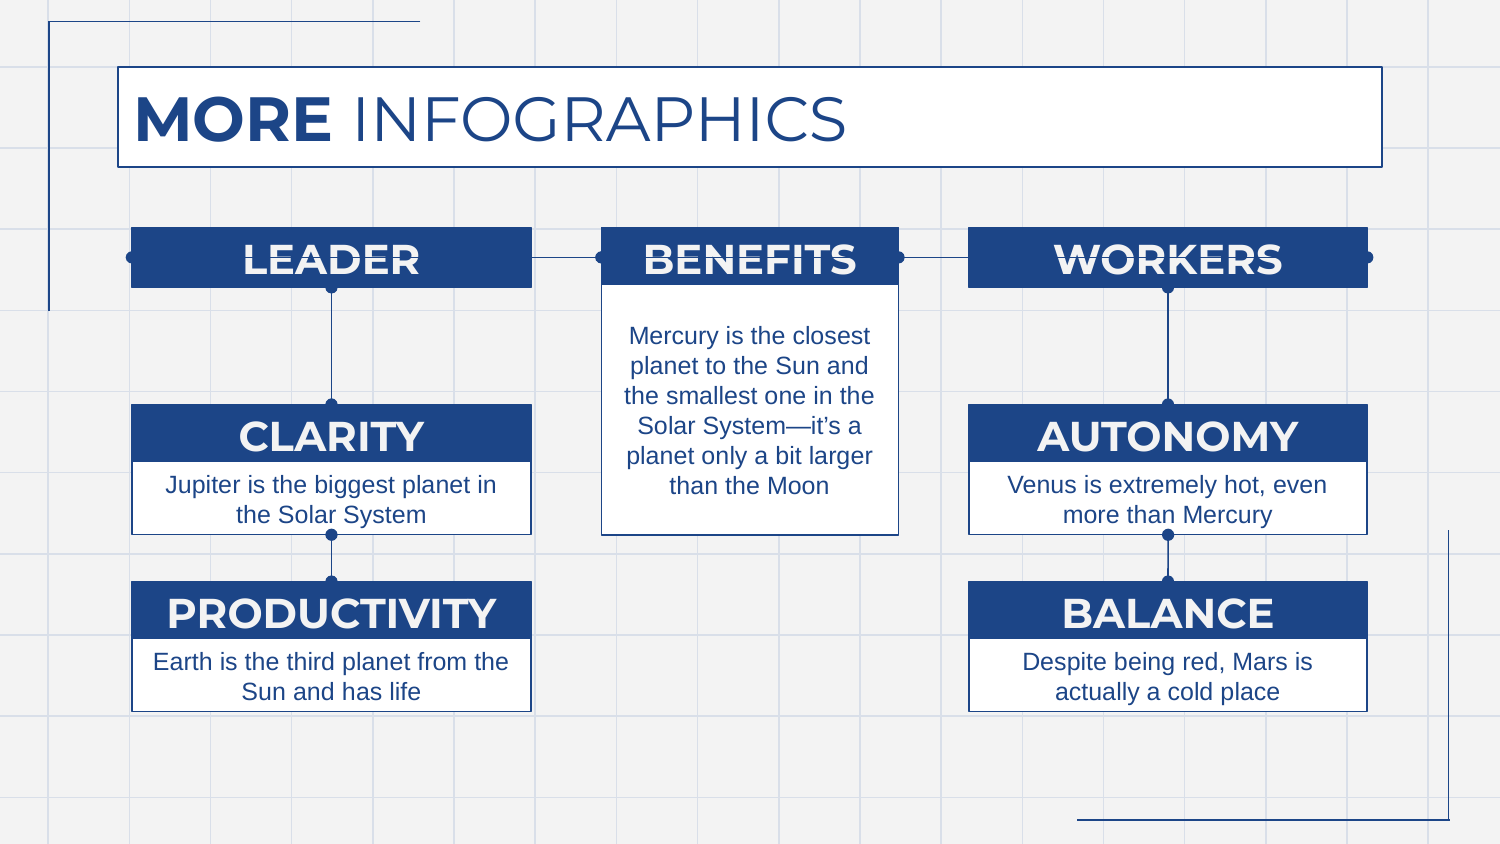

# MORE INFOGRAPHICS
LEADER
BENEFITS
WORKERS
Mercury is the closest planet to the Sun and the smallest one in the Solar System—it’s a planet only a bit larger than the Moon
CLARITY
AUTONOMY
Jupiter is the biggest planet in the Solar System
Venus is extremely hot, even more than Mercury
PRODUCTIVITY
BALANCE
Earth is the third planet from the Sun and has life
Despite being red, Mars is actually a cold place